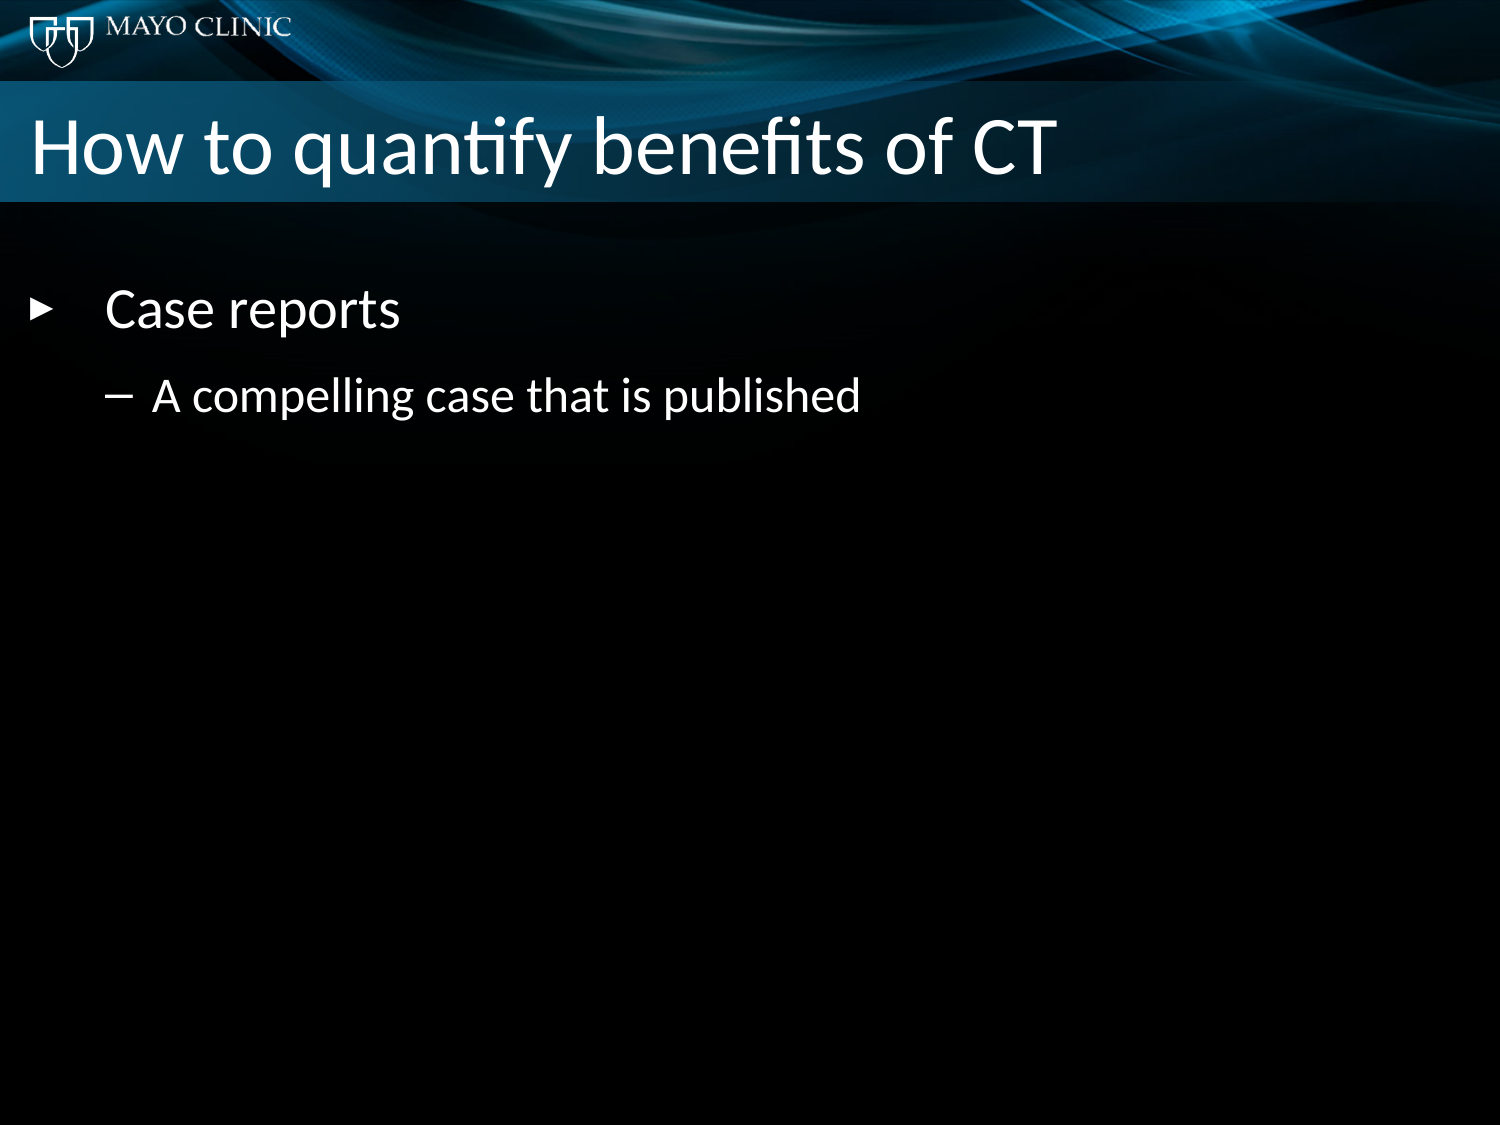

# How to quantify benefits of CT
Case reports
A compelling case that is published